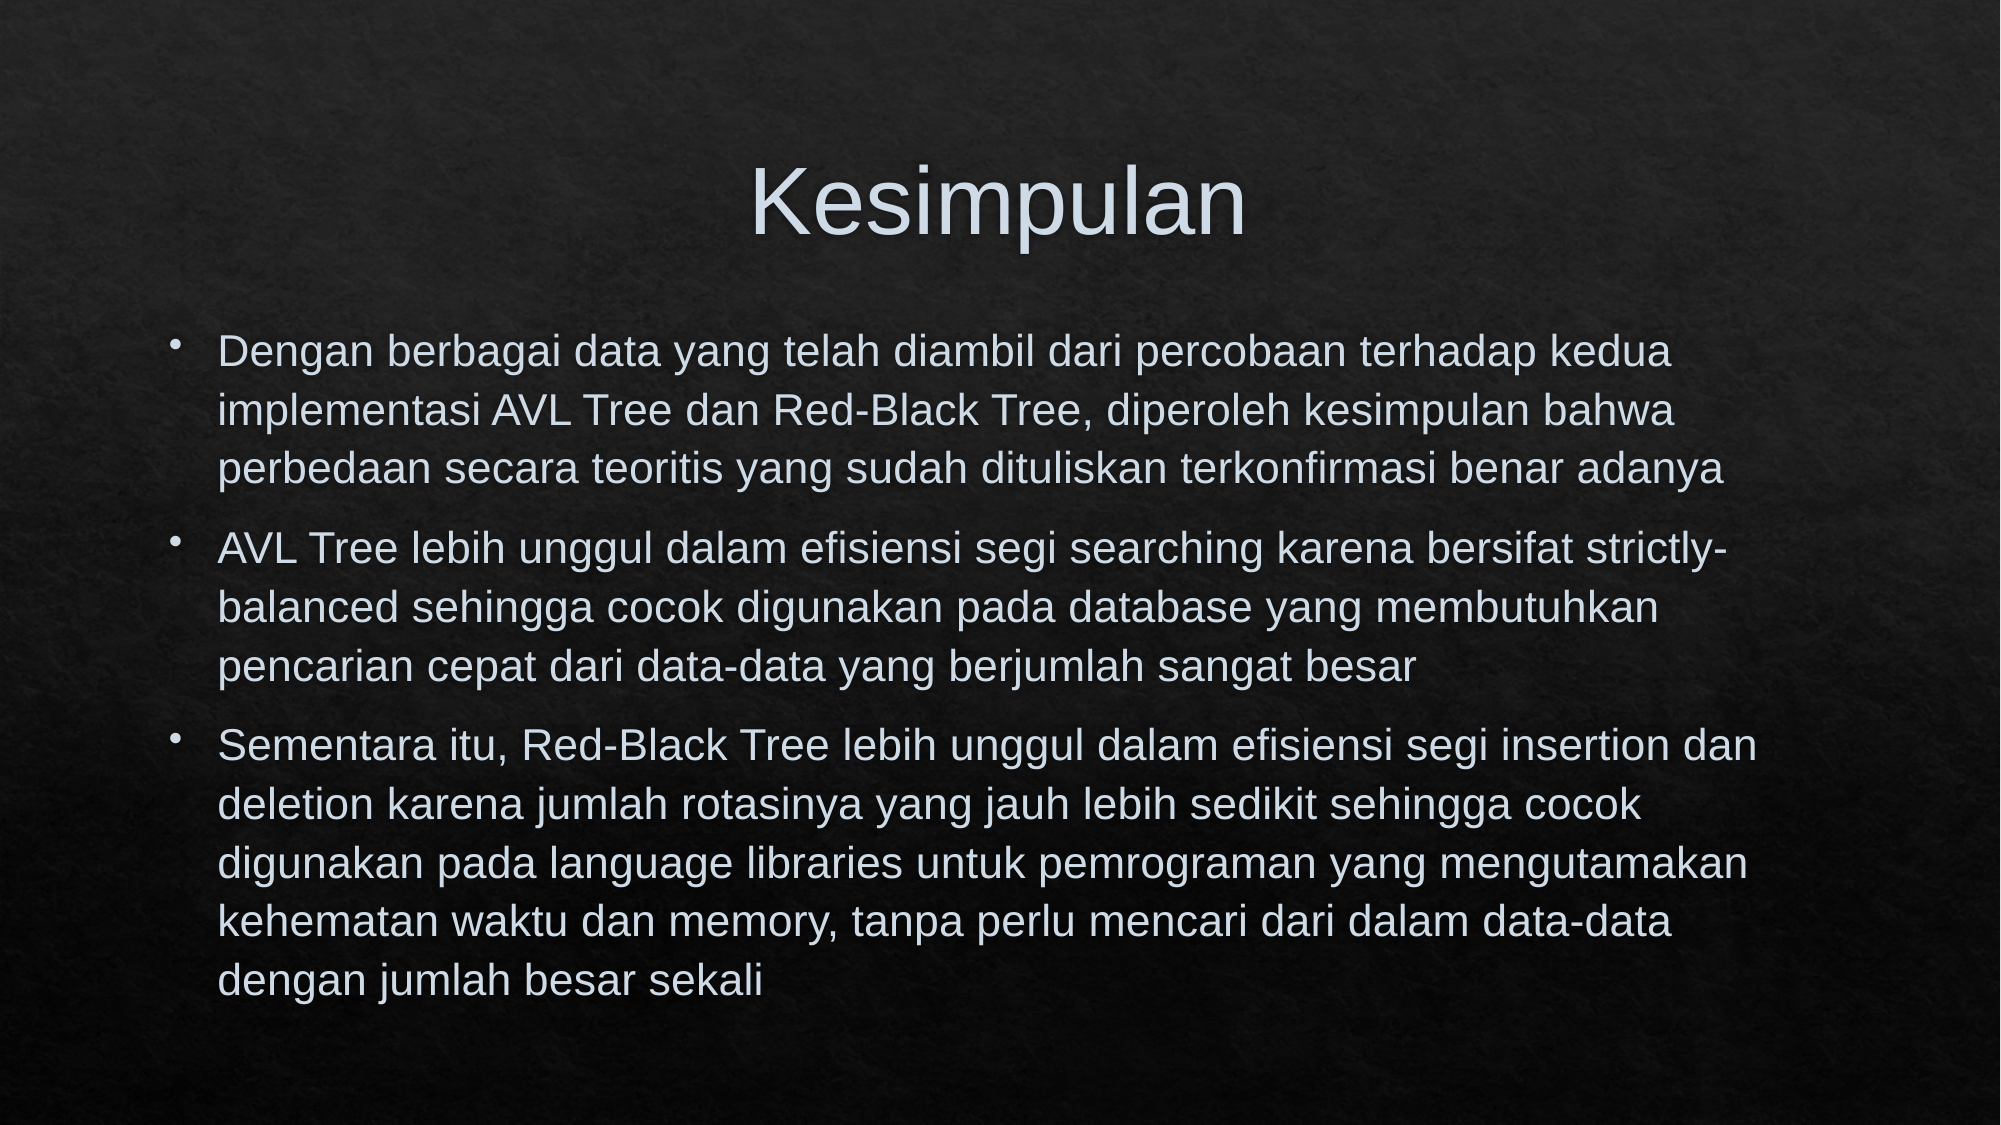

# Kesimpulan
Dengan berbagai data yang telah diambil dari percobaan terhadap kedua implementasi AVL Tree dan Red-Black Tree, diperoleh kesimpulan bahwa perbedaan secara teoritis yang sudah dituliskan terkonfirmasi benar adanya
AVL Tree lebih unggul dalam efisiensi segi searching karena bersifat strictly-balanced sehingga cocok digunakan pada database yang membutuhkan pencarian cepat dari data-data yang berjumlah sangat besar
Sementara itu, Red-Black Tree lebih unggul dalam efisiensi segi insertion dan deletion karena jumlah rotasinya yang jauh lebih sedikit sehingga cocok digunakan pada language libraries untuk pemrograman yang mengutamakan kehematan waktu dan memory, tanpa perlu mencari dari dalam data-data dengan jumlah besar sekali